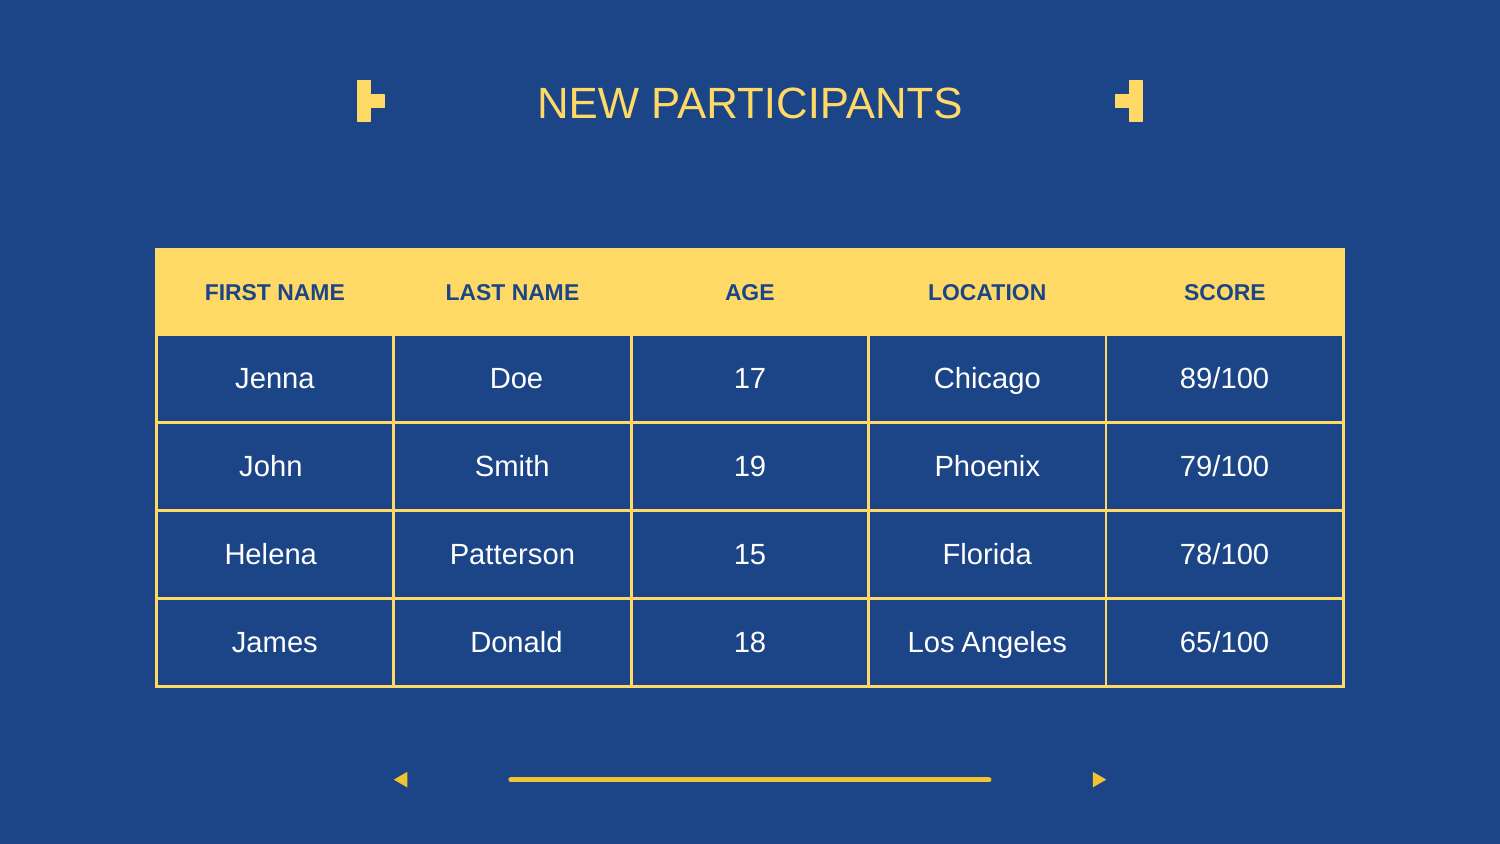

# NEW PARTICIPANTS

| FIRST NAME | LAST NAME | AGE | LOCATION | SCORE |
| --- | --- | --- | --- | --- |
| Jenna | Doe | 17 | Chicago | 89/100 |
| John | Smith | 19 | Phoenix | 79/100 |
| Helena | Patterson | 15 | Florida | 78/100 |
| James | Donald | 18 | Los Angeles | 65/100 |